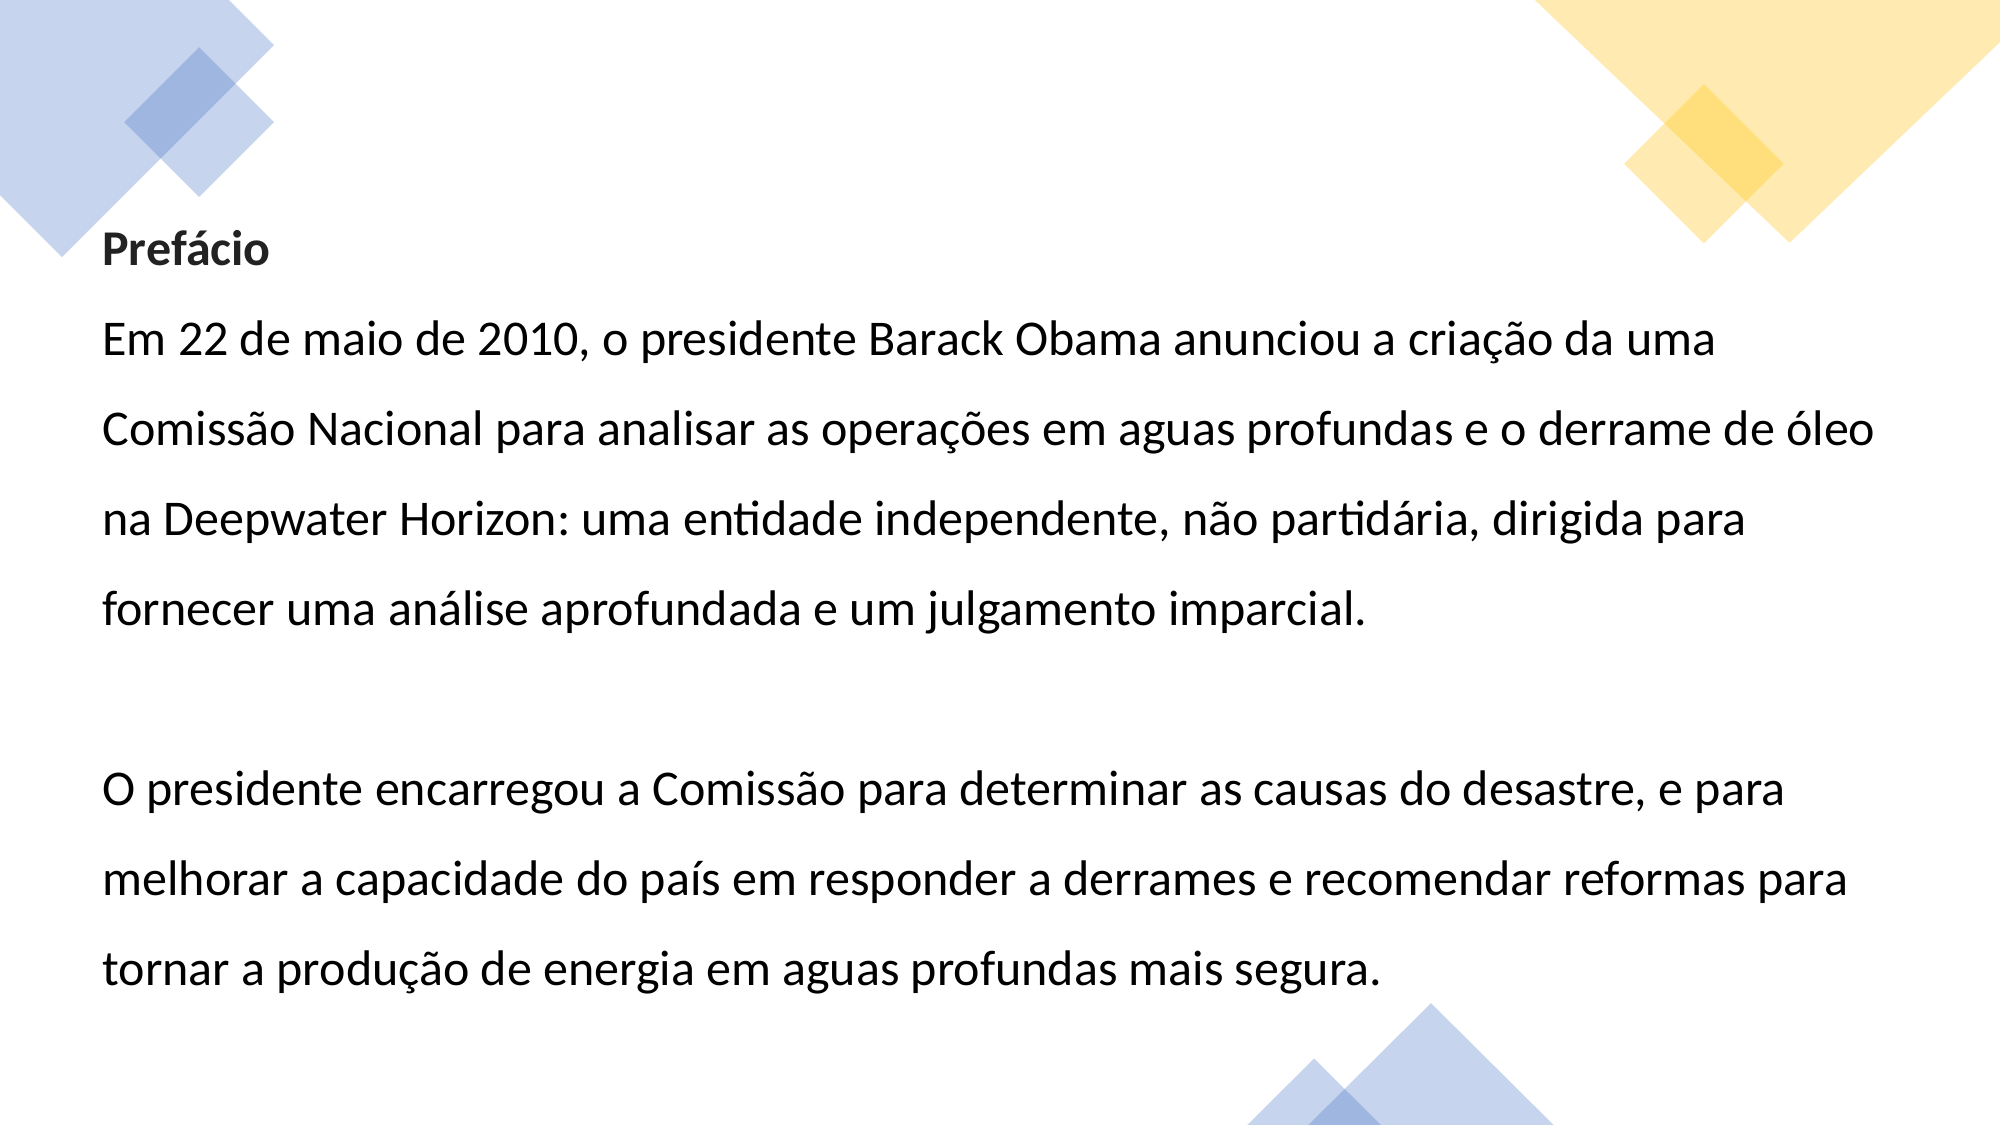

Prefácio
Em 22 de maio de 2010, o presidente Barack Obama anunciou a criação da uma Comissão Nacional para analisar as operações em aguas profundas e o derrame de óleo na Deepwater Horizon: uma entidade independente, não partidária, dirigida para fornecer uma análise aprofundada e um julgamento imparcial.

O presidente encarregou a Comissão para determinar as causas do desastre, e para melhorar a capacidade do país em responder a derrames e recomendar reformas para tornar a produção de energia em aguas profundas mais segura.